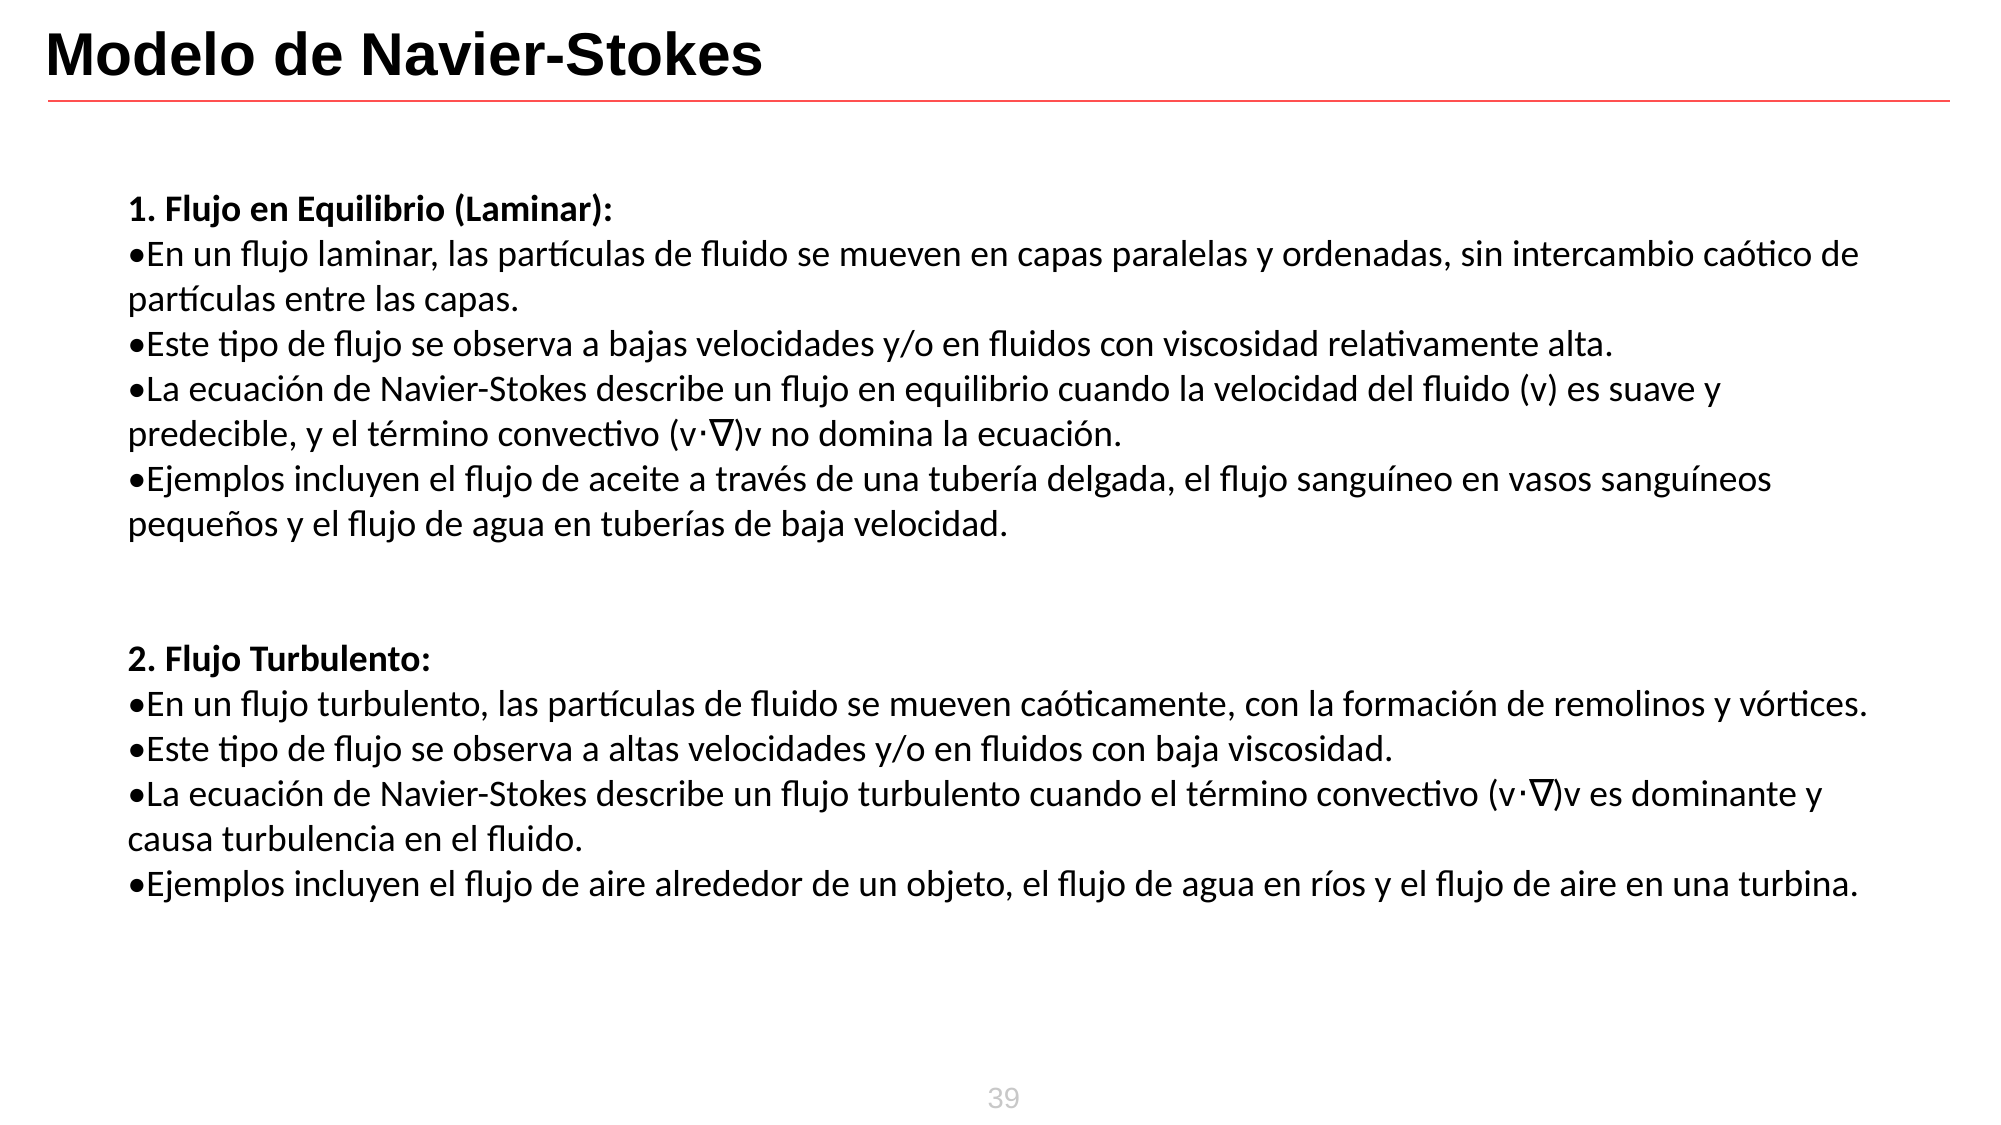

# Modelo de Navier-Stokes

1. Flujo en Equilibrio (Laminar):
•En un flujo laminar, las partículas de fluido se mueven en capas paralelas y ordenadas, sin intercambio caótico de partículas entre las capas.
•Este tipo de flujo se observa a bajas velocidades y/o en fluidos con viscosidad relativamente alta.
•La ecuación de Navier-Stokes describe un flujo en equilibrio cuando la velocidad del fluido (v) es suave y predecible, y el término convectivo (v⋅∇)v no domina la ecuación.
•Ejemplos incluyen el flujo de aceite a través de una tubería delgada, el flujo sanguíneo en vasos sanguíneos pequeños y el flujo de agua en tuberías de baja velocidad.

2. Flujo Turbulento:
•En un flujo turbulento, las partículas de fluido se mueven caóticamente, con la formación de remolinos y vórtices.
•Este tipo de flujo se observa a altas velocidades y/o en fluidos con baja viscosidad.
•La ecuación de Navier-Stokes describe un flujo turbulento cuando el término convectivo (v⋅∇)v es dominante y causa turbulencia en el fluido.
•Ejemplos incluyen el flujo de aire alrededor de un objeto, el flujo de agua en ríos y el flujo de aire en una turbina.

39